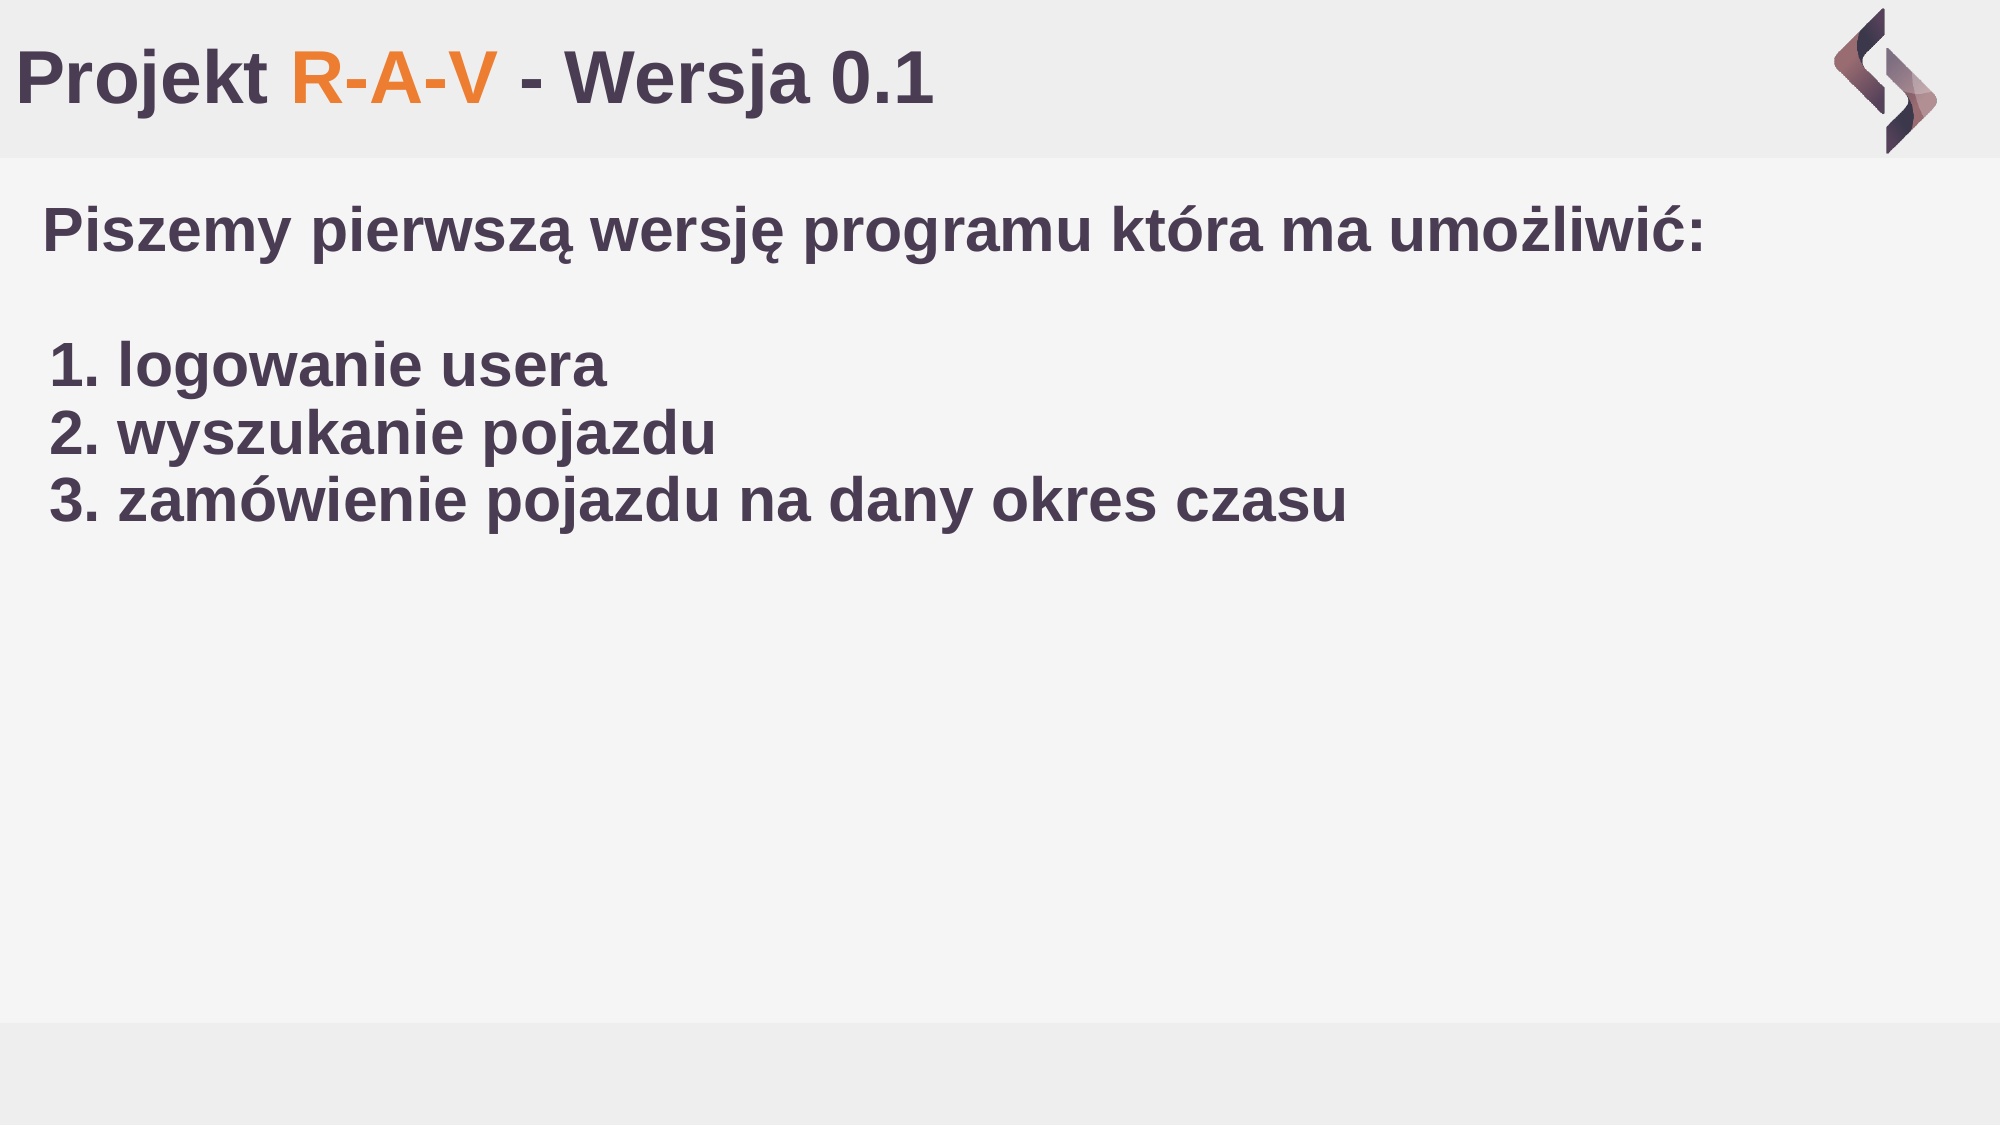

# Projekt R-A-V - Wersja 0.1
Piszemy pierwszą wersję programu która ma umożliwić:

logowanie usera
wyszukanie pojazdu
zamówienie pojazdu na dany okres czasu